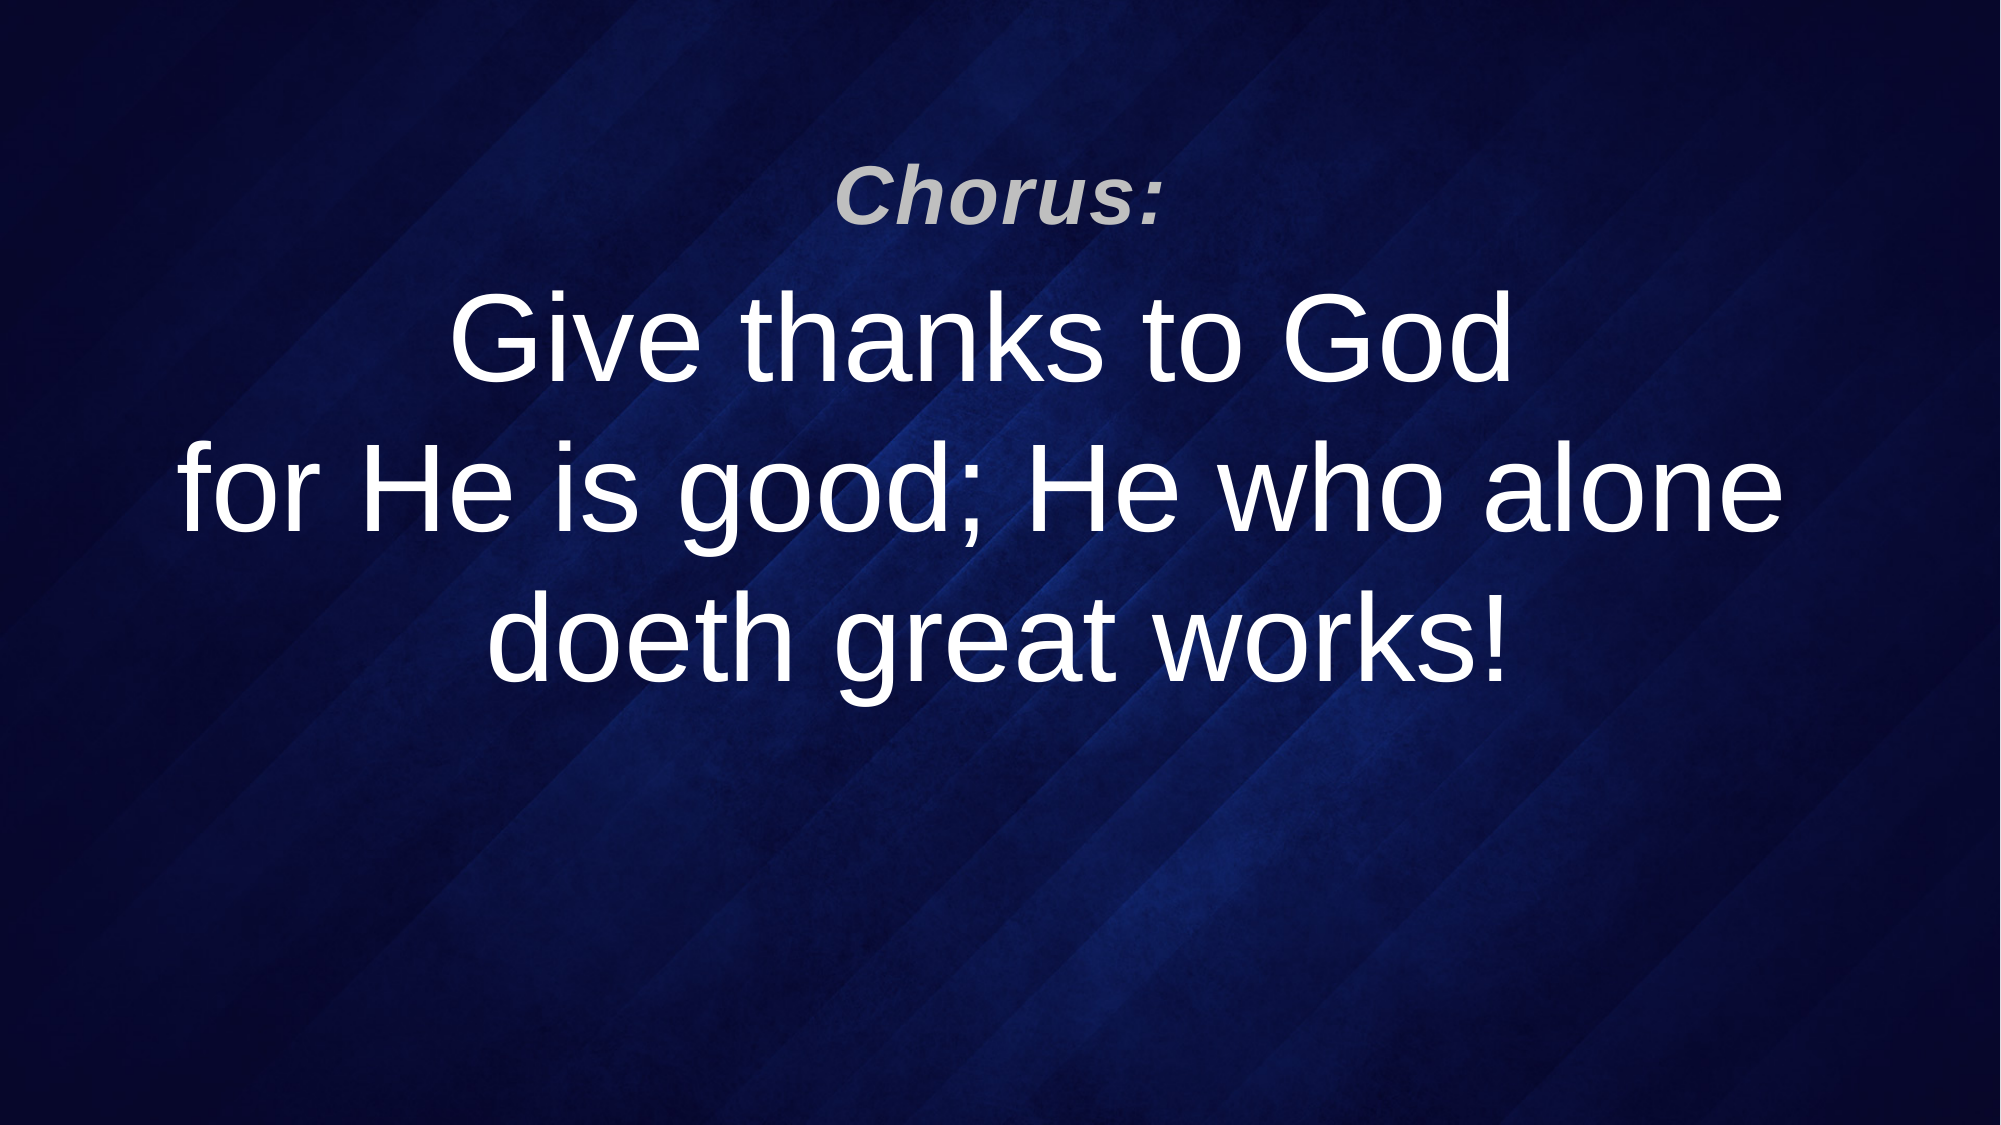

Chorus:
# Give thanks to God for He is good; He who alone doeth great works!